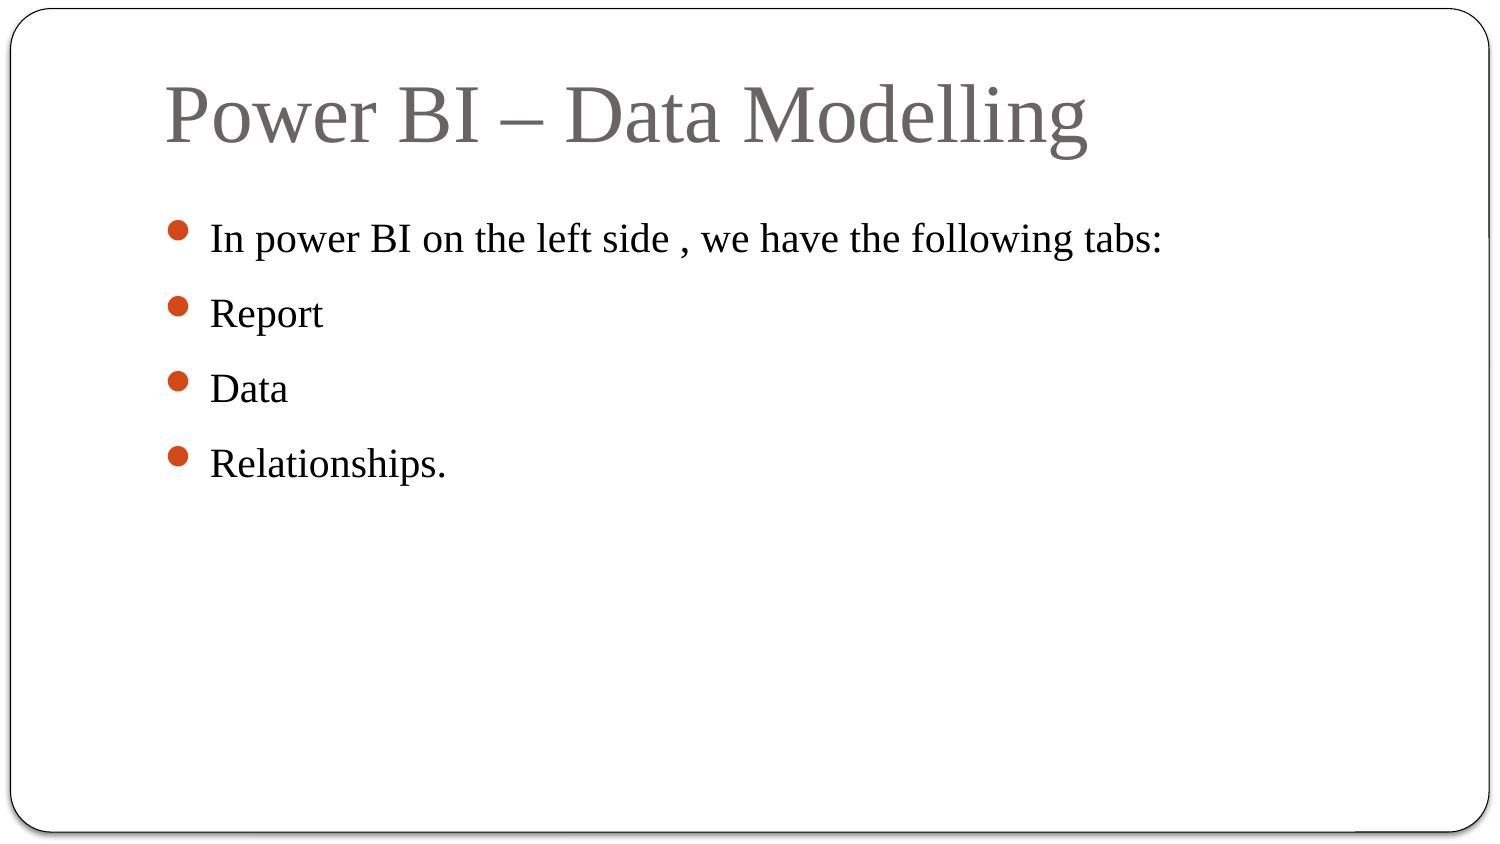

# Power BI – Data Modelling
In power BI on the left side , we have the following tabs:
Report
Data
Relationships.